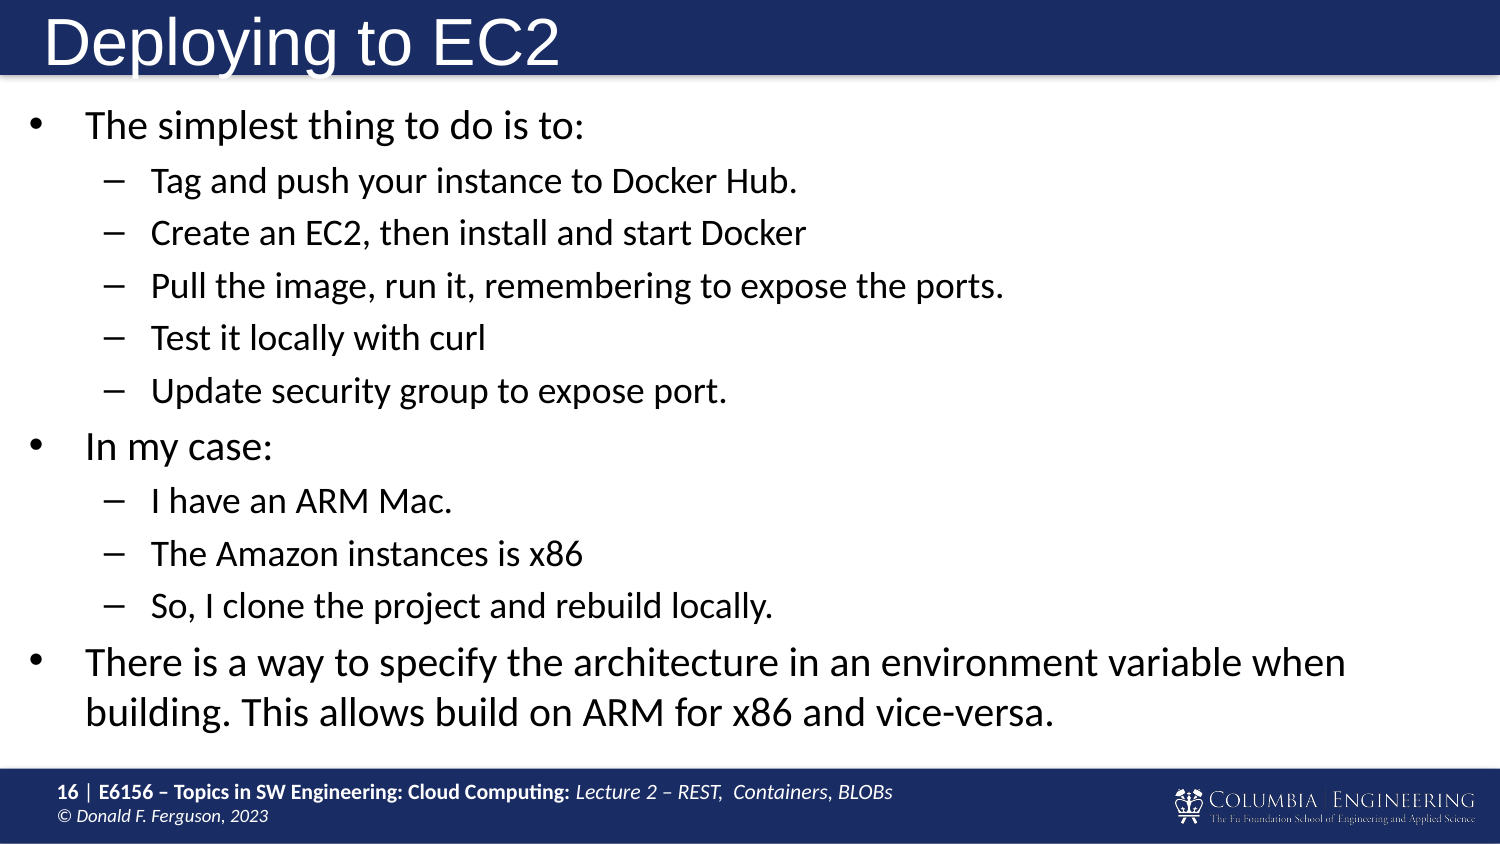

# Deploying to EC2
The simplest thing to do is to:
Tag and push your instance to Docker Hub.
Create an EC2, then install and start Docker
Pull the image, run it, remembering to expose the ports.
Test it locally with curl
Update security group to expose port.
In my case:
I have an ARM Mac.
The Amazon instances is x86
So, I clone the project and rebuild locally.
There is a way to specify the architecture in an environment variable when building. This allows build on ARM for x86 and vice-versa.